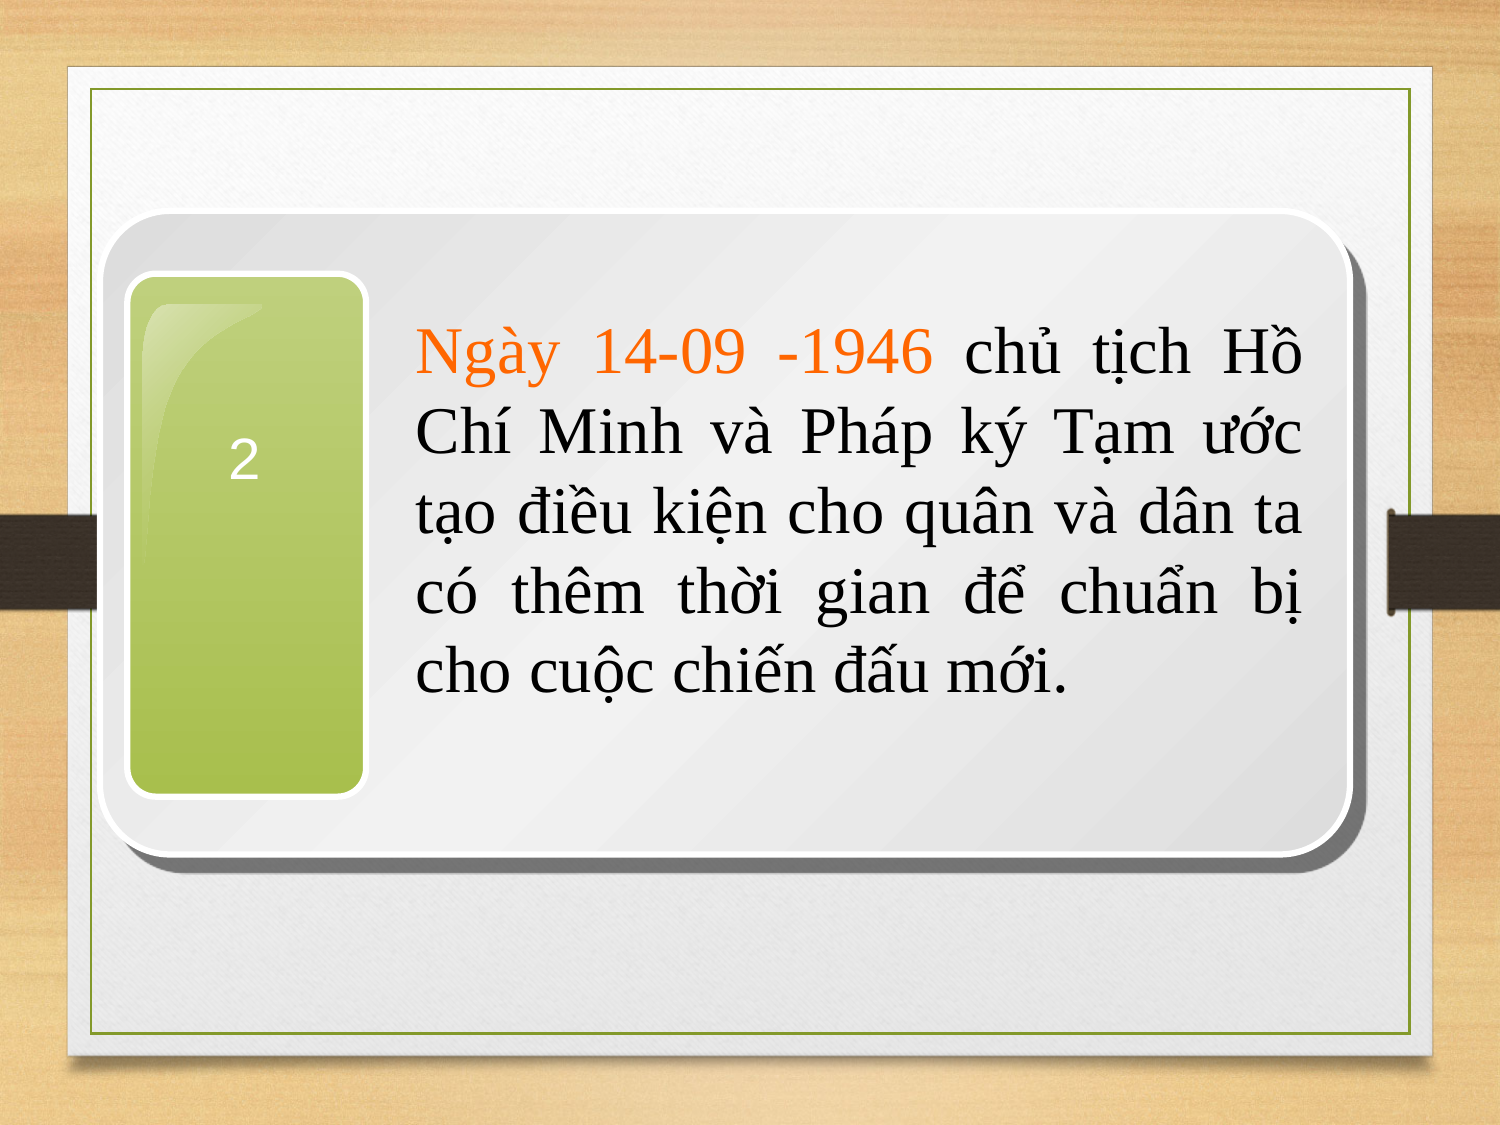

2
Ngày 14-09 -1946 chủ tịch Hồ Chí Minh và Pháp ký Tạm ước tạo điều kiện cho quân và dân ta có thêm thời gian để chuẩn bị cho cuộc chiến đấu mới.